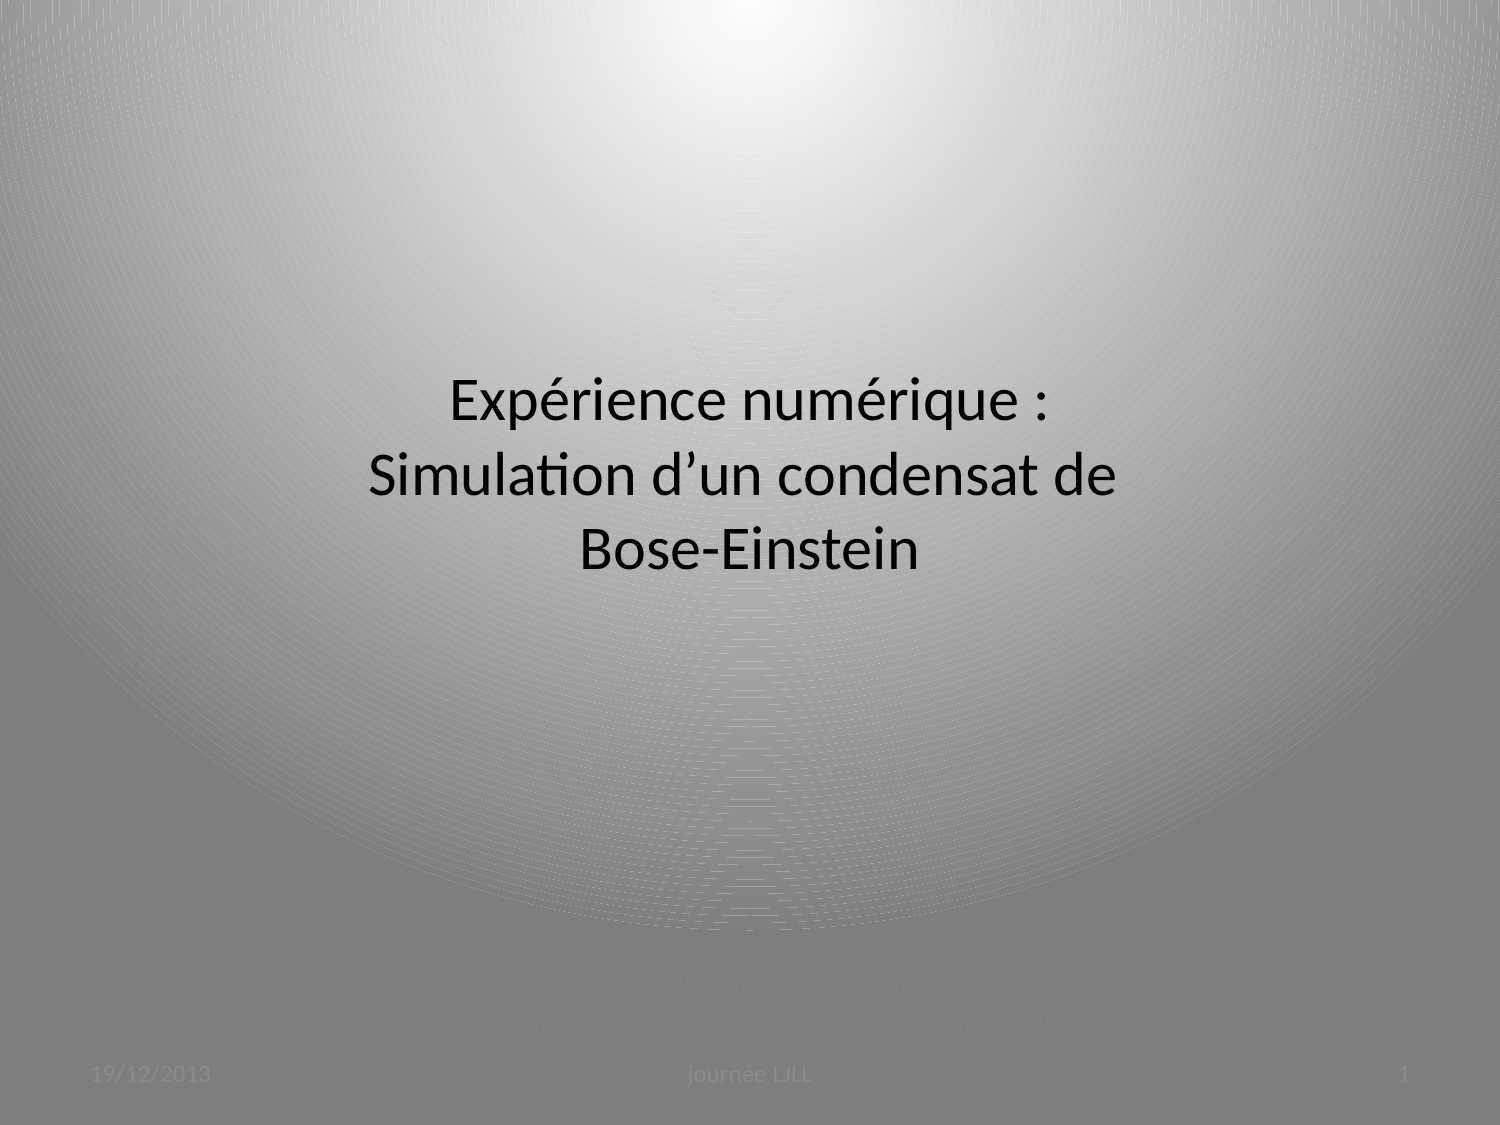

# Expérience numérique : Simulation d’un condensat de Bose-Einstein
Jean-Marc Sac-Epée, institut Elie Cartan de Lorraine, université de Lorraine
Philippe Parnaudeau, LJLL, Université Pierre & Marie Curie, CNRS.
19/12/2013
journée LJLL
1